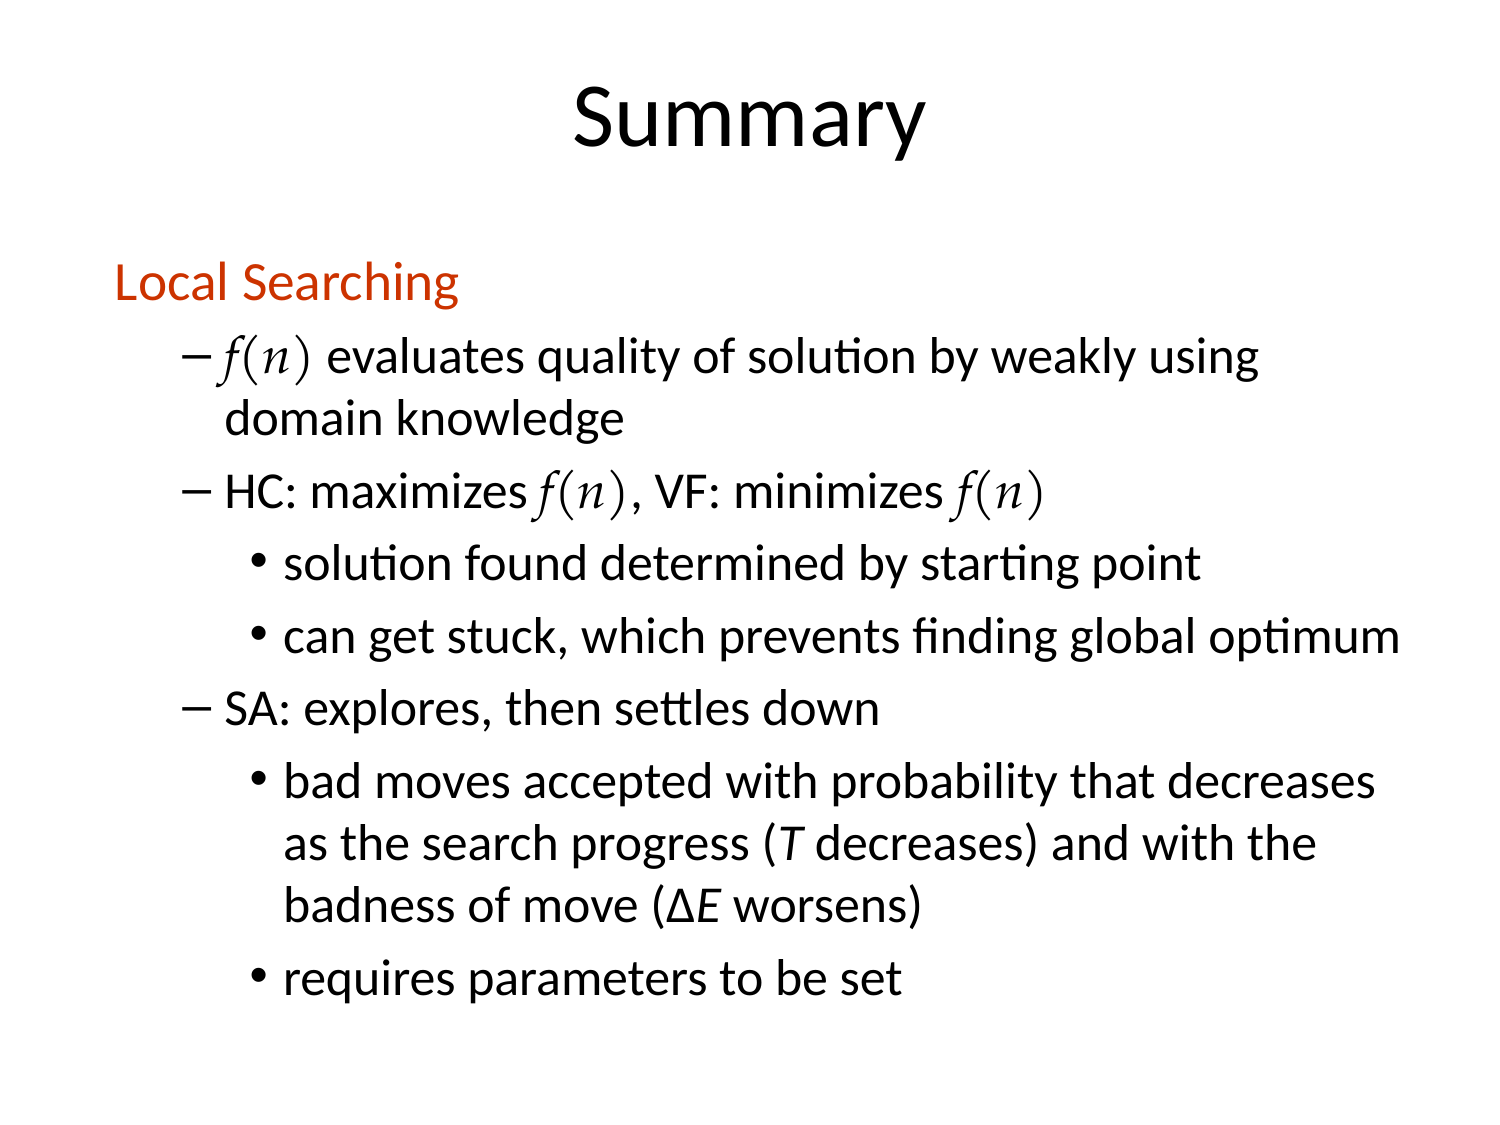

# Summary
Local Searching
f(n) evaluates quality of solution by weakly using domain knowledge
HC: maximizes f(n), VF: minimizes f(n)
solution found determined by starting point
can get stuck, which prevents finding global optimum
SA: explores, then settles down
bad moves accepted with probability that decreases as the search progress (T decreases) and with the badness of move (ΔE worsens)
requires parameters to be set